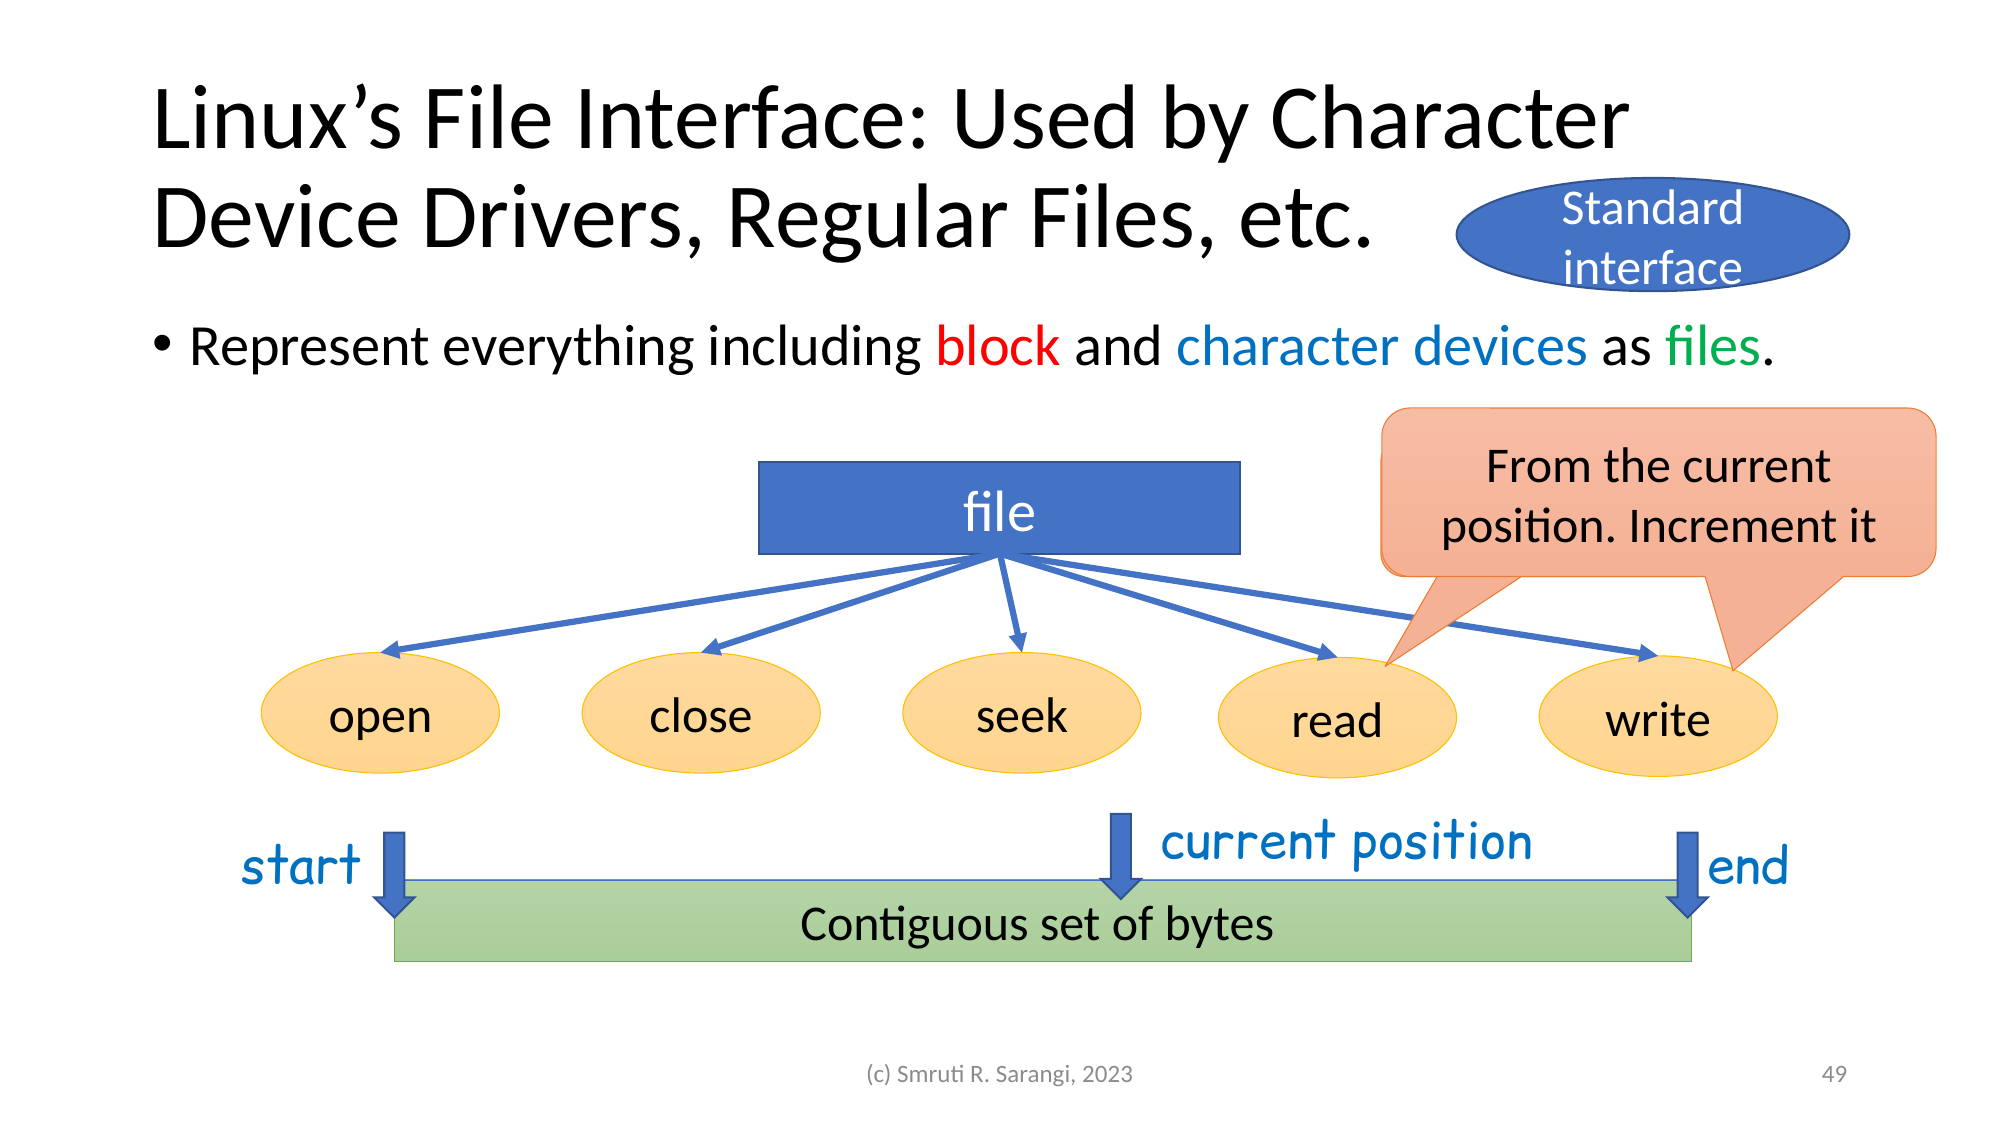

# Linux’s File Interface: Used by Character Device Drivers, Regular Files, etc.
Standard interface
Represent everything including block and character devices as files.
From the current position. Increment it

file
seek
close
open
write
read
current position

start
end

Contiguous set of bytes
(c) Smruti R. Sarangi, 2023
49